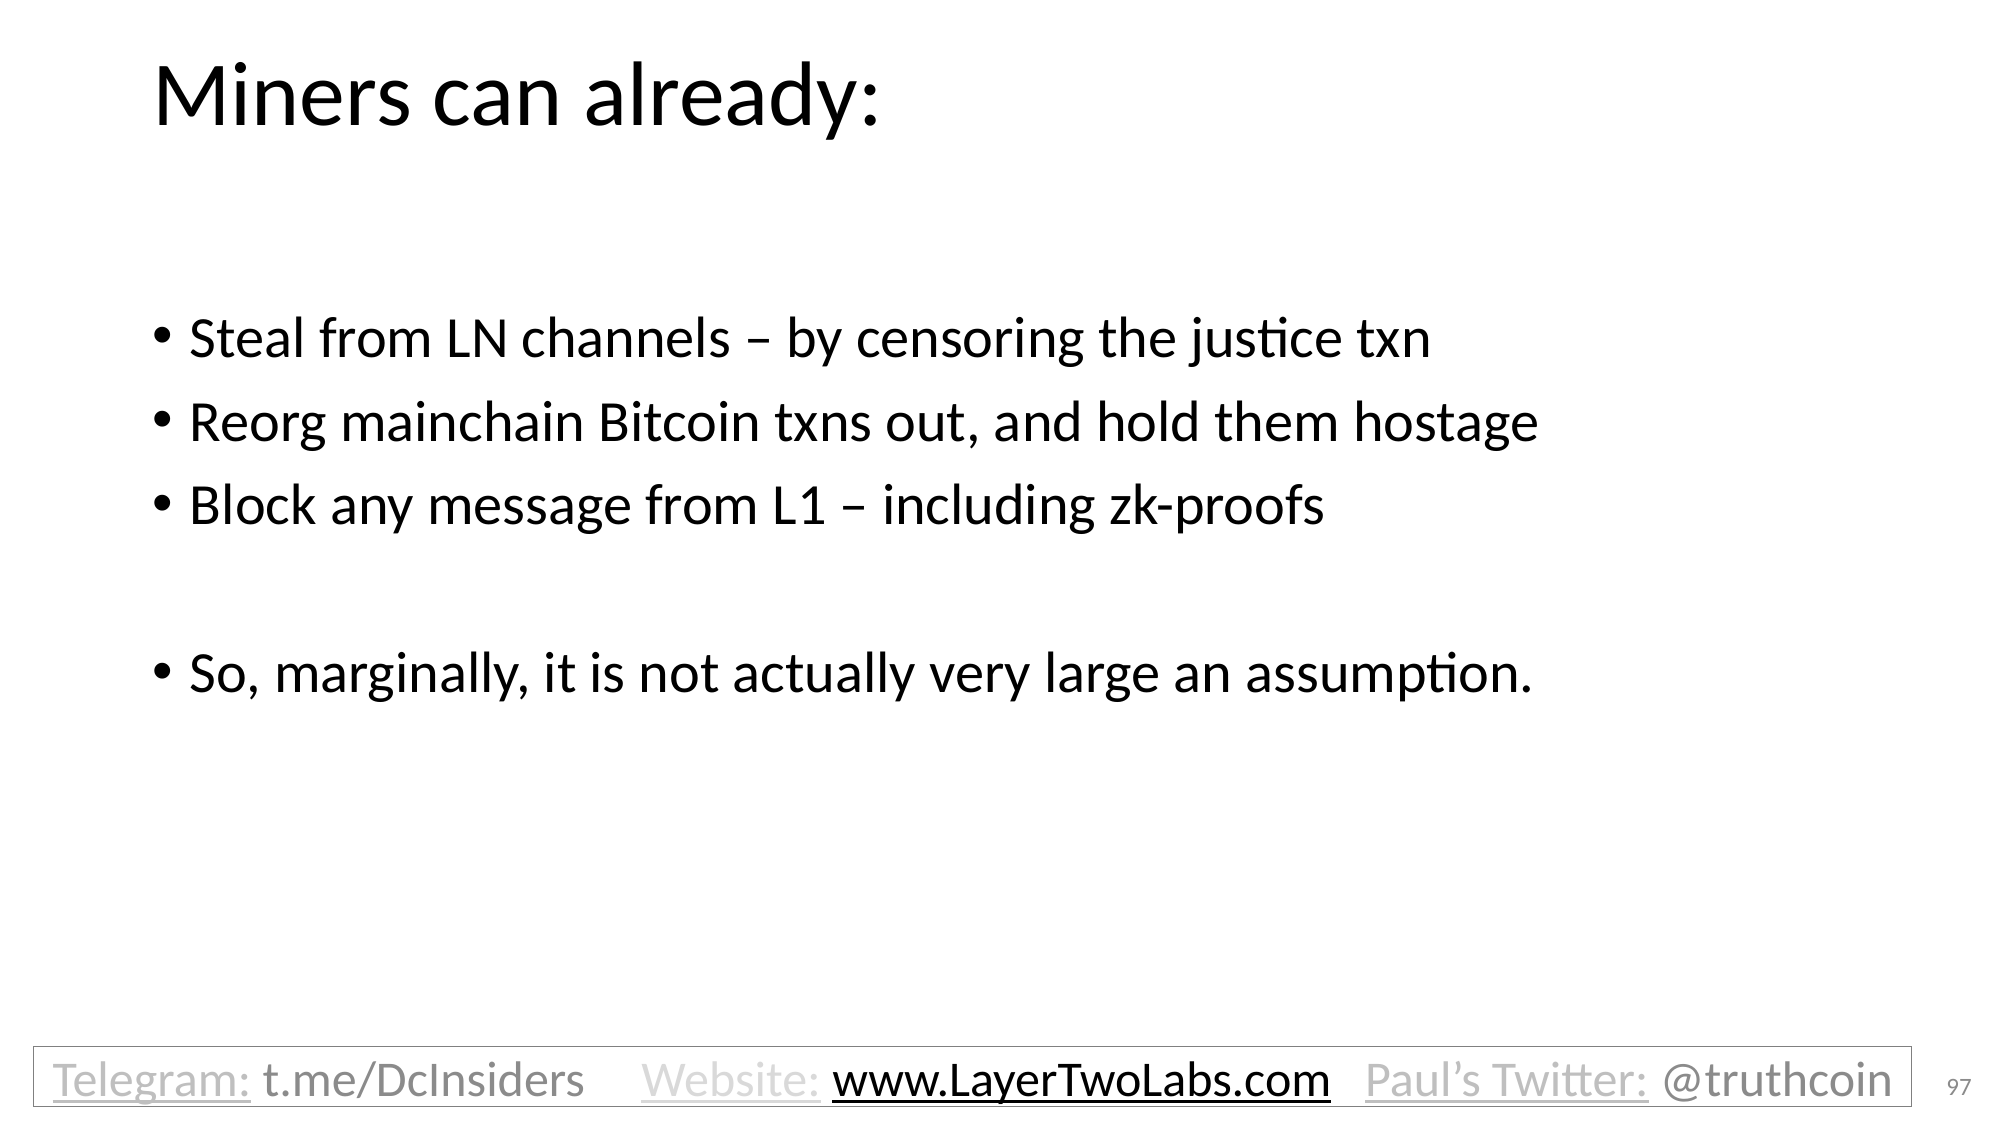

# Miners can already:
Steal from LN channels – by censoring the justice txn
Reorg mainchain Bitcoin txns out, and hold them hostage
Block any message from L1 – including zk-proofs

So, marginally, it is not actually very large an assumption.
Telegram: t.me/DcInsiders     Website: www.LayerTwoLabs.com   Paul’s Twitter: @truthcoin
97